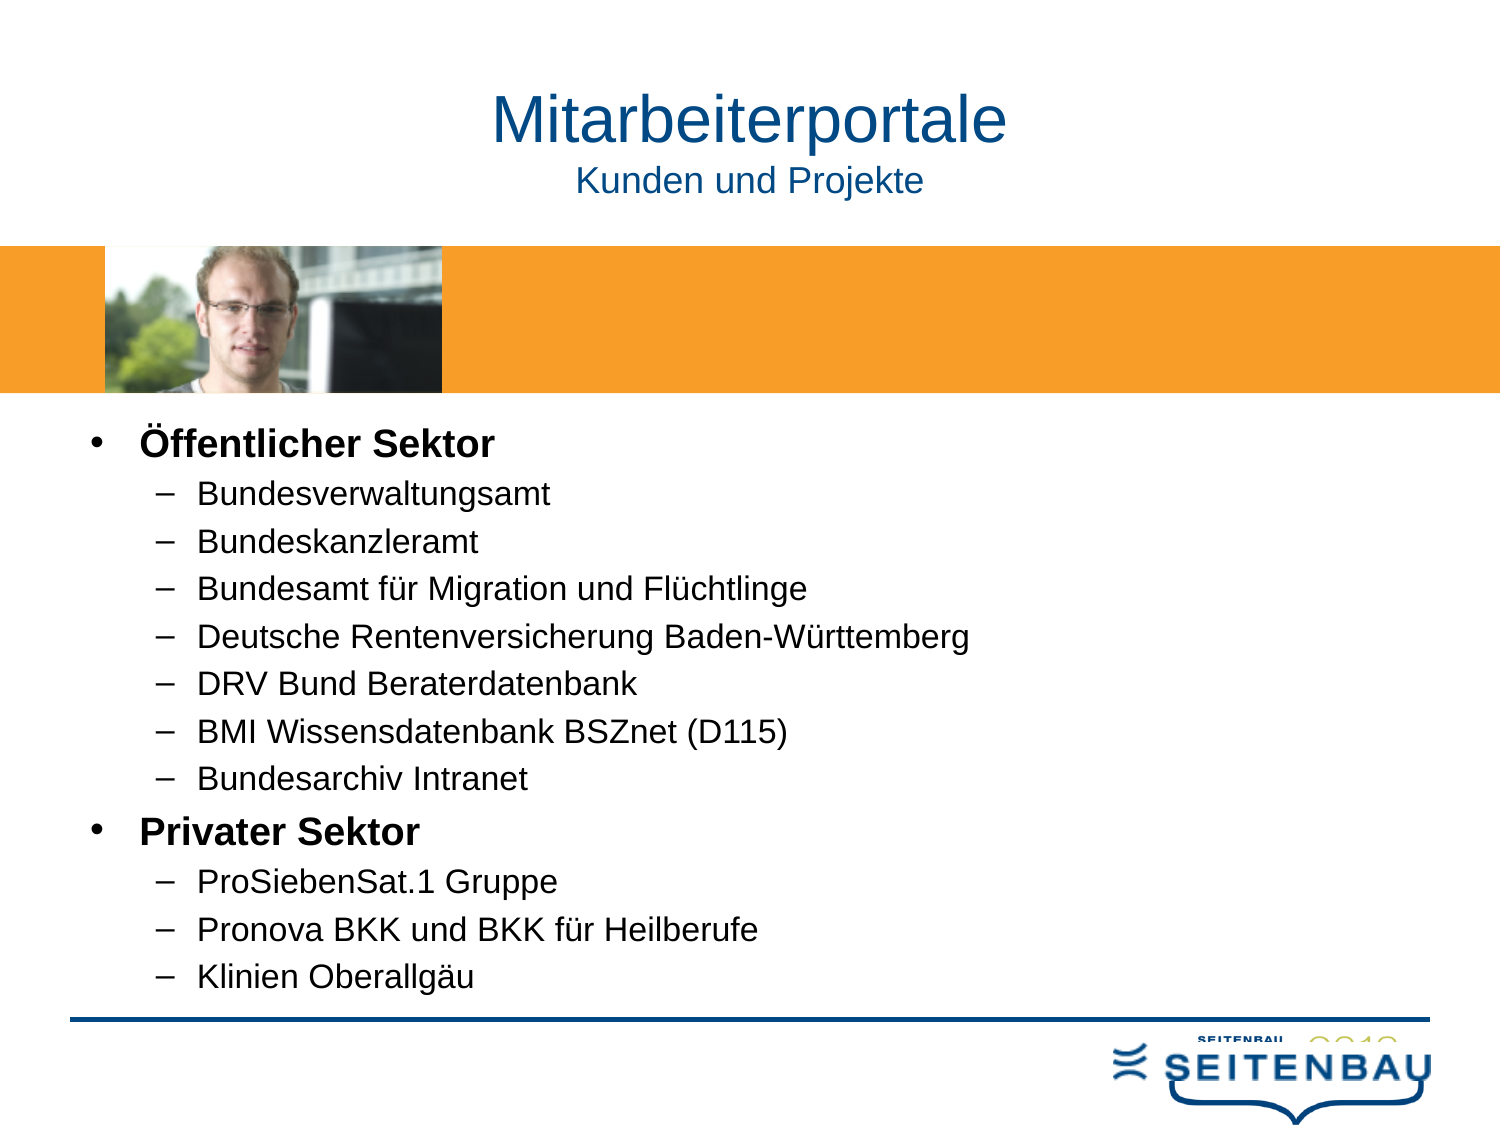

# Mitarbeiterportale Kunden und Projekte
Öffentlicher Sektor
Bundesverwaltungsamt
Bundeskanzleramt
Bundesamt für Migration und Flüchtlinge
Deutsche Rentenversicherung Baden-Württemberg
DRV Bund Beraterdatenbank
BMI Wissensdatenbank BSZnet (D115)
Bundesarchiv Intranet
Privater Sektor
ProSiebenSat.1 Gruppe
Pronova BKK und BKK für Heilberufe
Klinien Oberallgäu